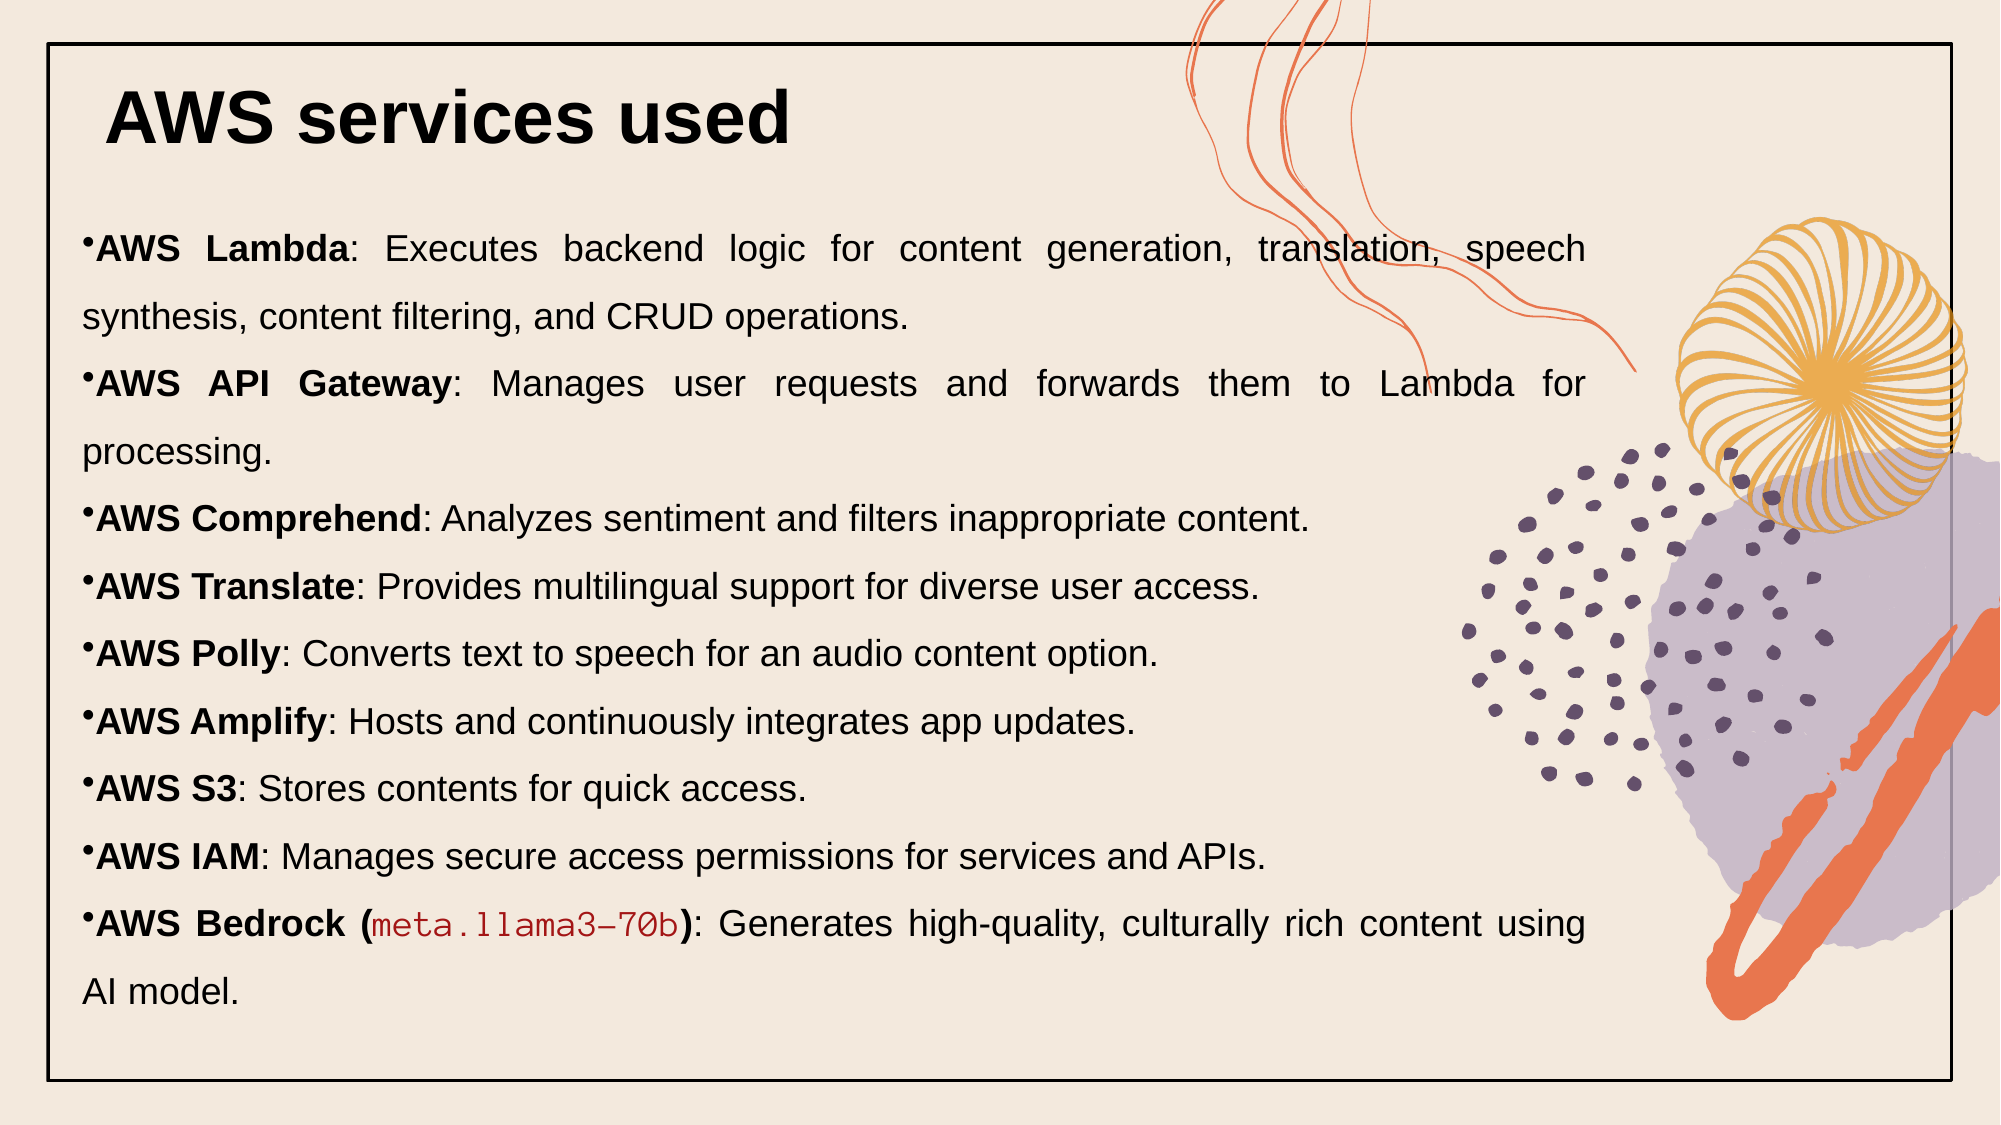

AWS Lambda: Executes backend logic for content generation, translation, speech synthesis, content filtering, and CRUD operations.
AWS API Gateway: Manages user requests and forwards them to Lambda for processing.
AWS Comprehend: Analyzes sentiment and filters inappropriate content.
AWS Translate: Provides multilingual support for diverse user access.
AWS Polly: Converts text to speech for an audio content option.
AWS Amplify: Hosts and continuously integrates app updates.
AWS S3: Stores contents for quick access.
AWS IAM: Manages secure access permissions for services and APIs.
AWS Bedrock (meta.llama3-70b): Generates high-quality, culturally rich content using AI model.
AWS services used

.